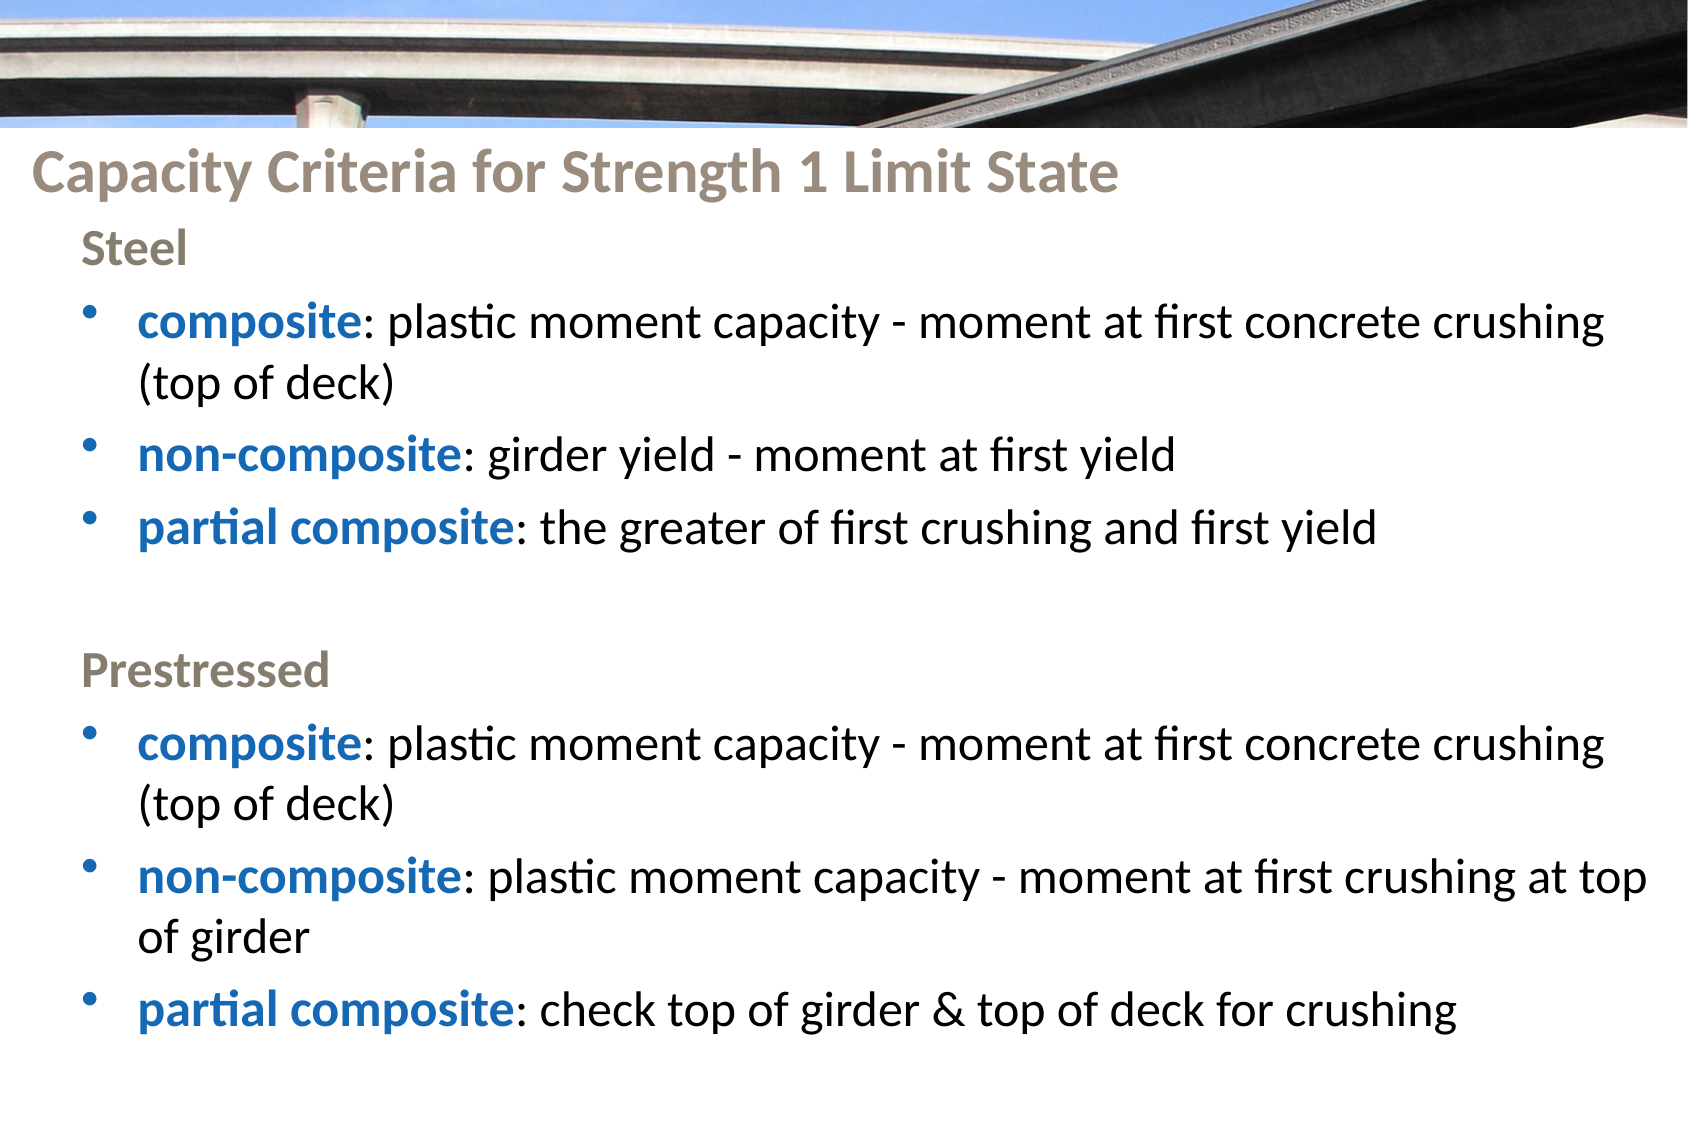

# Capacity Criteria for Strength 1 Limit State
Steel
composite: plastic moment capacity - moment at first concrete crushing (top of deck)
non-composite: girder yield - moment at first yield
partial composite: the greater of first crushing and first yield

Prestressed
composite: plastic moment capacity - moment at first concrete crushing (top of deck)
non-composite: plastic moment capacity - moment at first crushing at top of girder
partial composite: check top of girder & top of deck for crushing